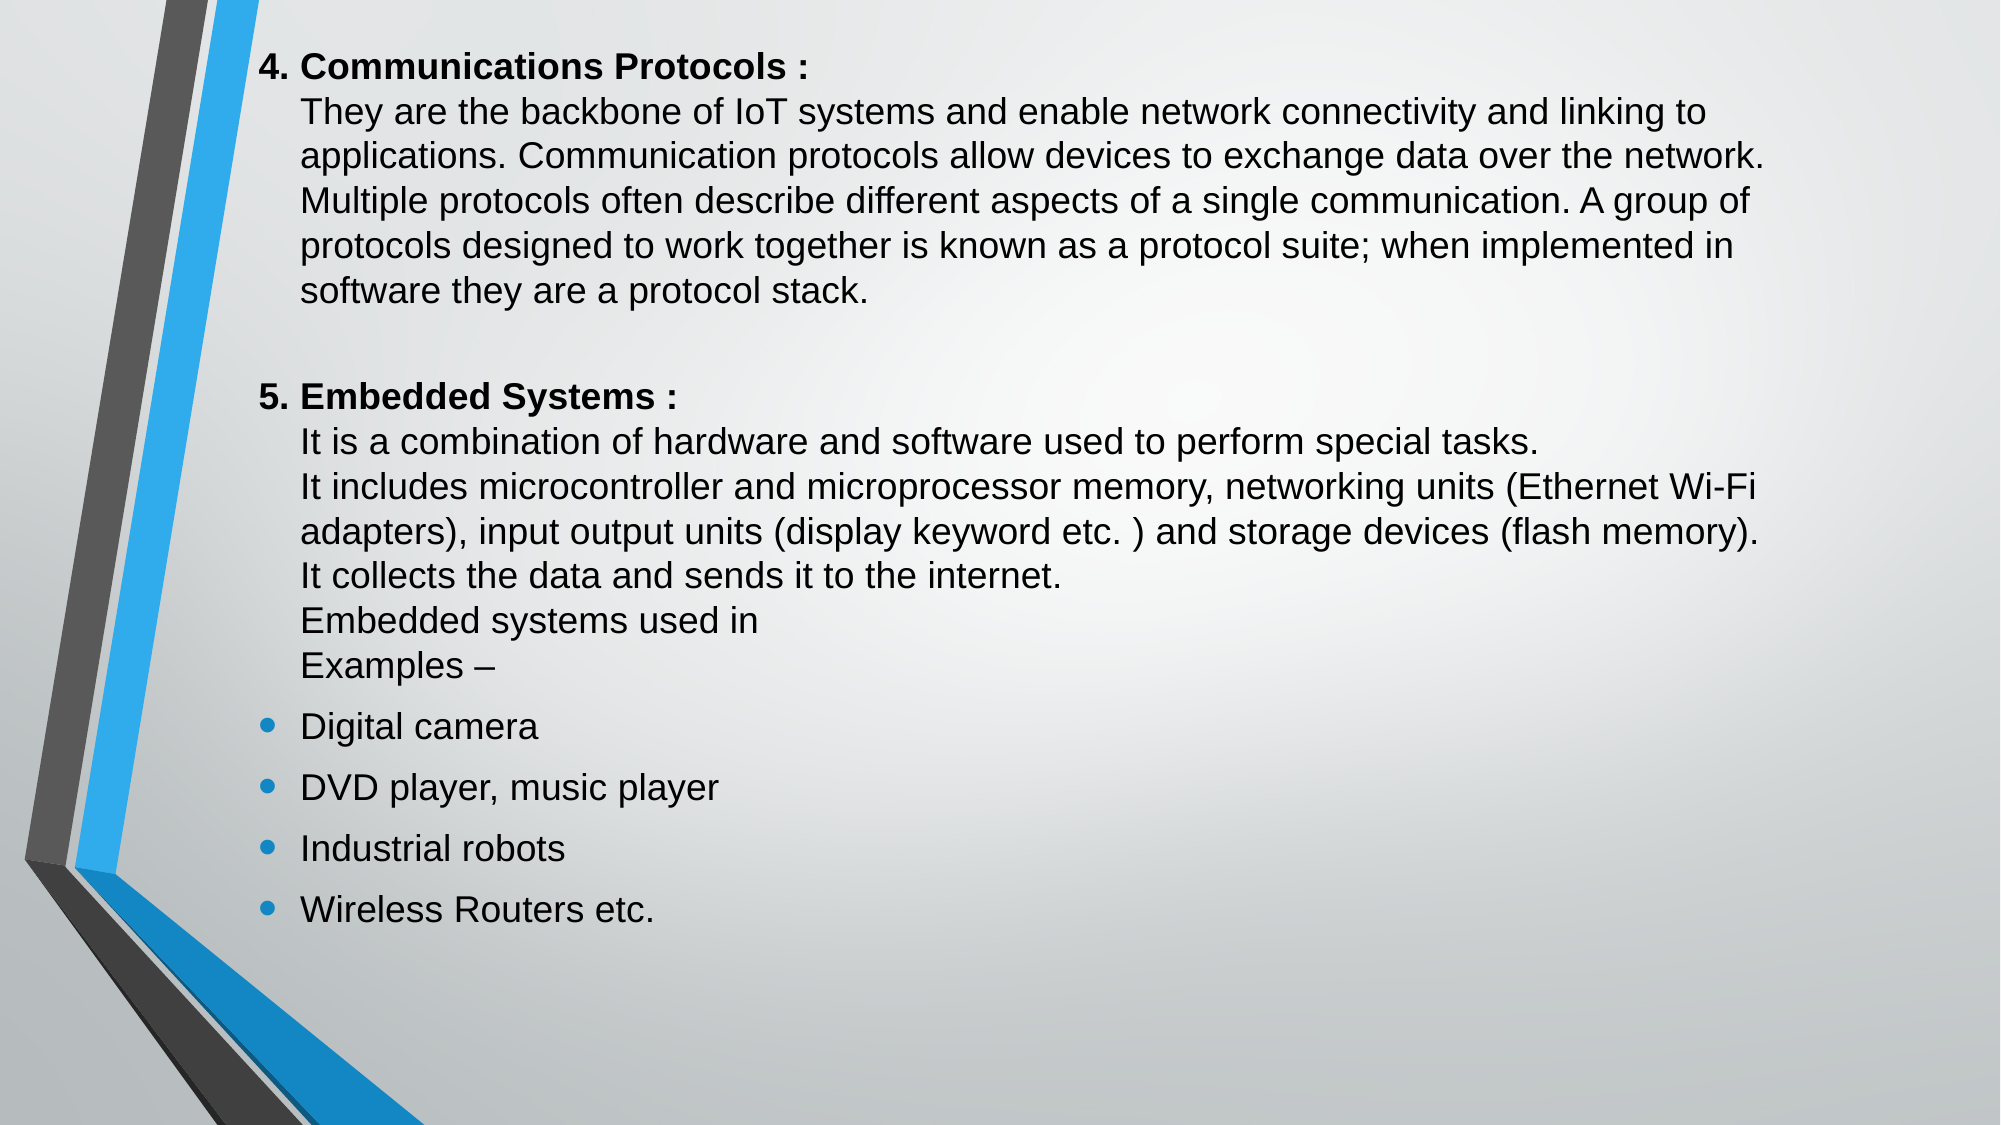

4. Communications Protocols :
They are the backbone of IoT systems and enable network connectivity and linking to applications. Communication protocols allow devices to exchange data over the network. Multiple protocols often describe different aspects of a single communication. A group of protocols designed to work together is known as a protocol suite; when implemented in software they are a protocol stack.
5. Embedded Systems :
It is a combination of hardware and software used to perform special tasks.
It includes microcontroller and microprocessor memory, networking units (Ethernet Wi-Fi adapters), input output units (display keyword etc. ) and storage devices (flash memory).
It collects the data and sends it to the internet.
Embedded systems used in
Examples –
Digital camera
DVD player, music player
Industrial robots
Wireless Routers etc.